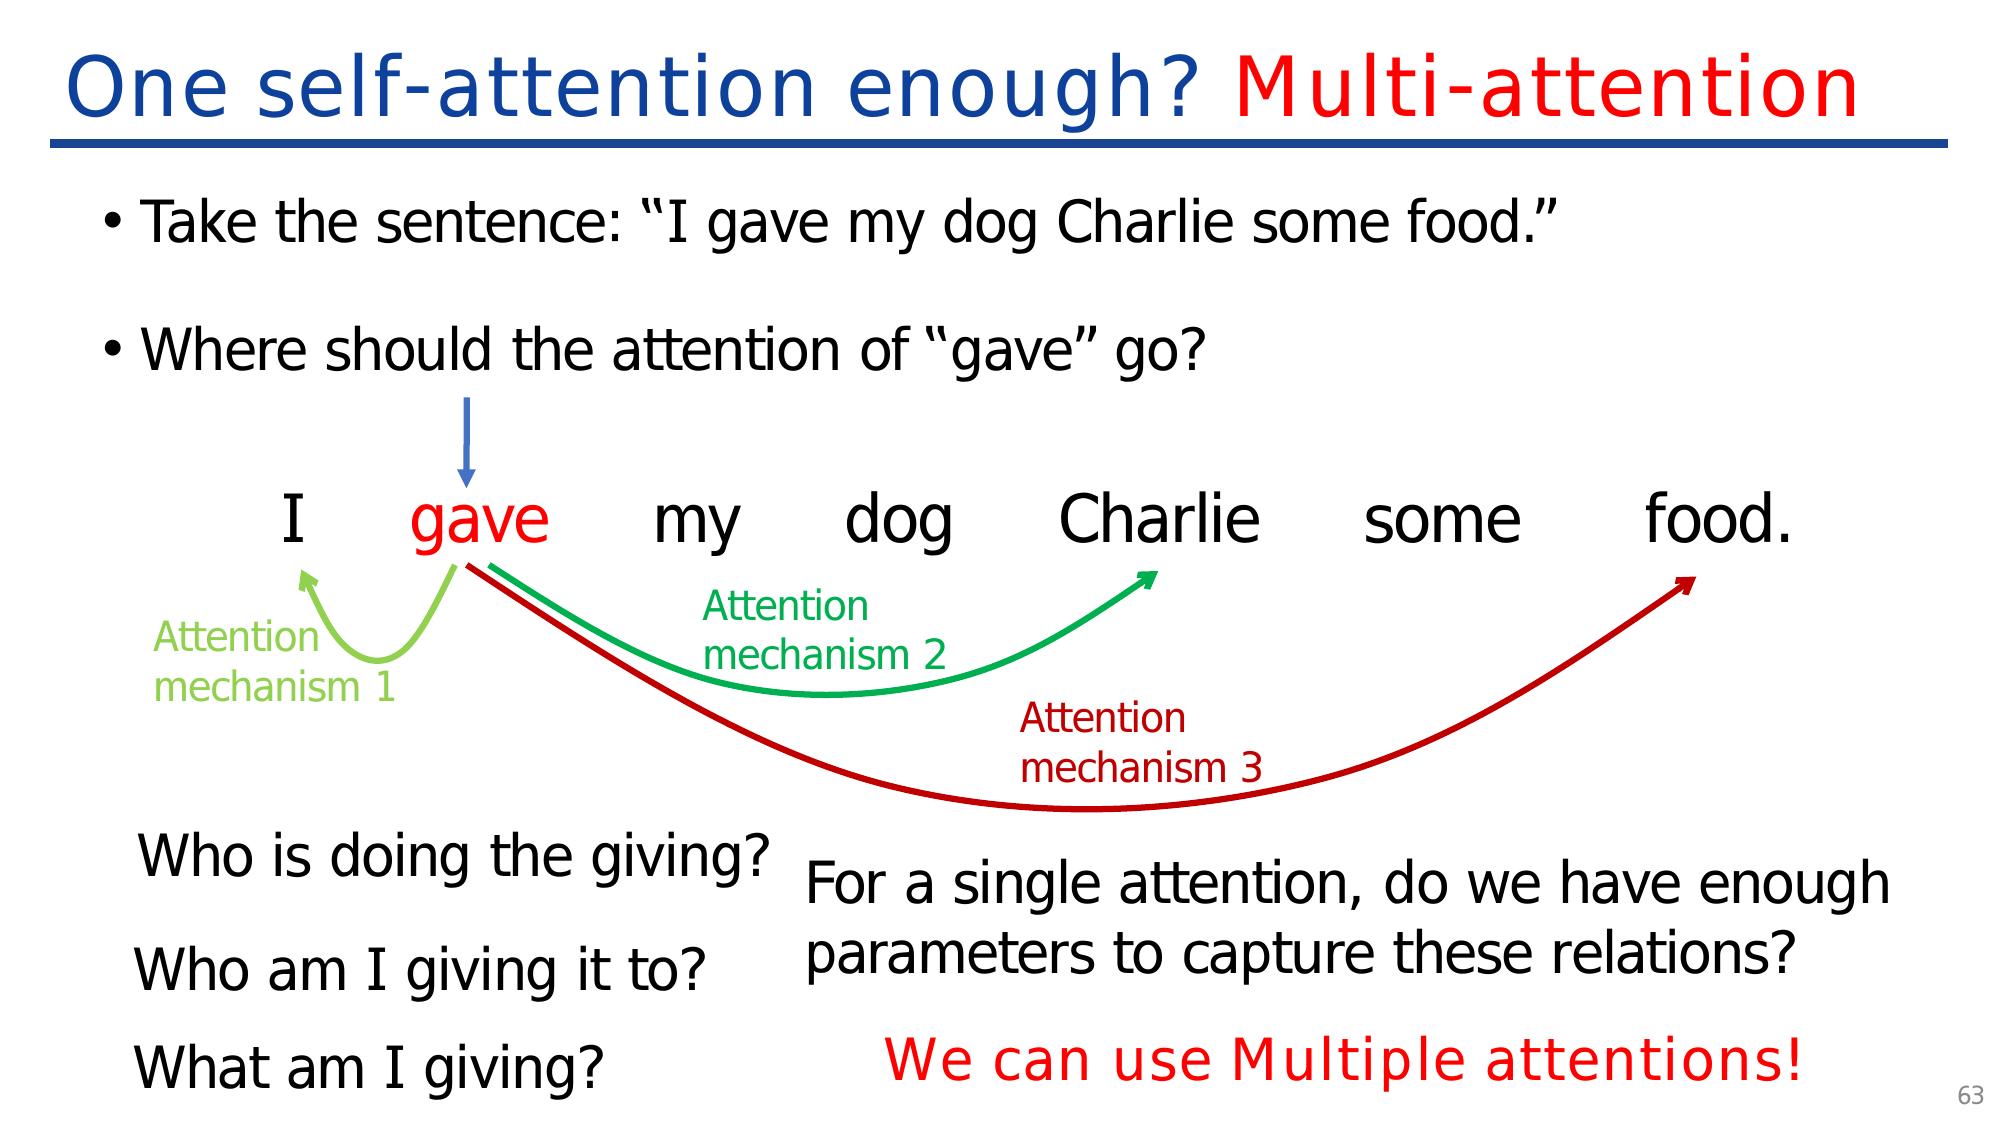

# One self-attention enough? Multi-attention
Take the sentence: “I gave my dog Charlie some food.”
Where should the attention of “gave” go?
I     gave     my     dog     Charlie     some      food.

Attention mechanism 2
Attention mechanism 1
Attention mechanism 3
Who is doing the giving?
For a single attention, do we have enough parameters to capture these relations?
Who am I giving it to?
We can use Multiple attentions!
What am I giving?
63